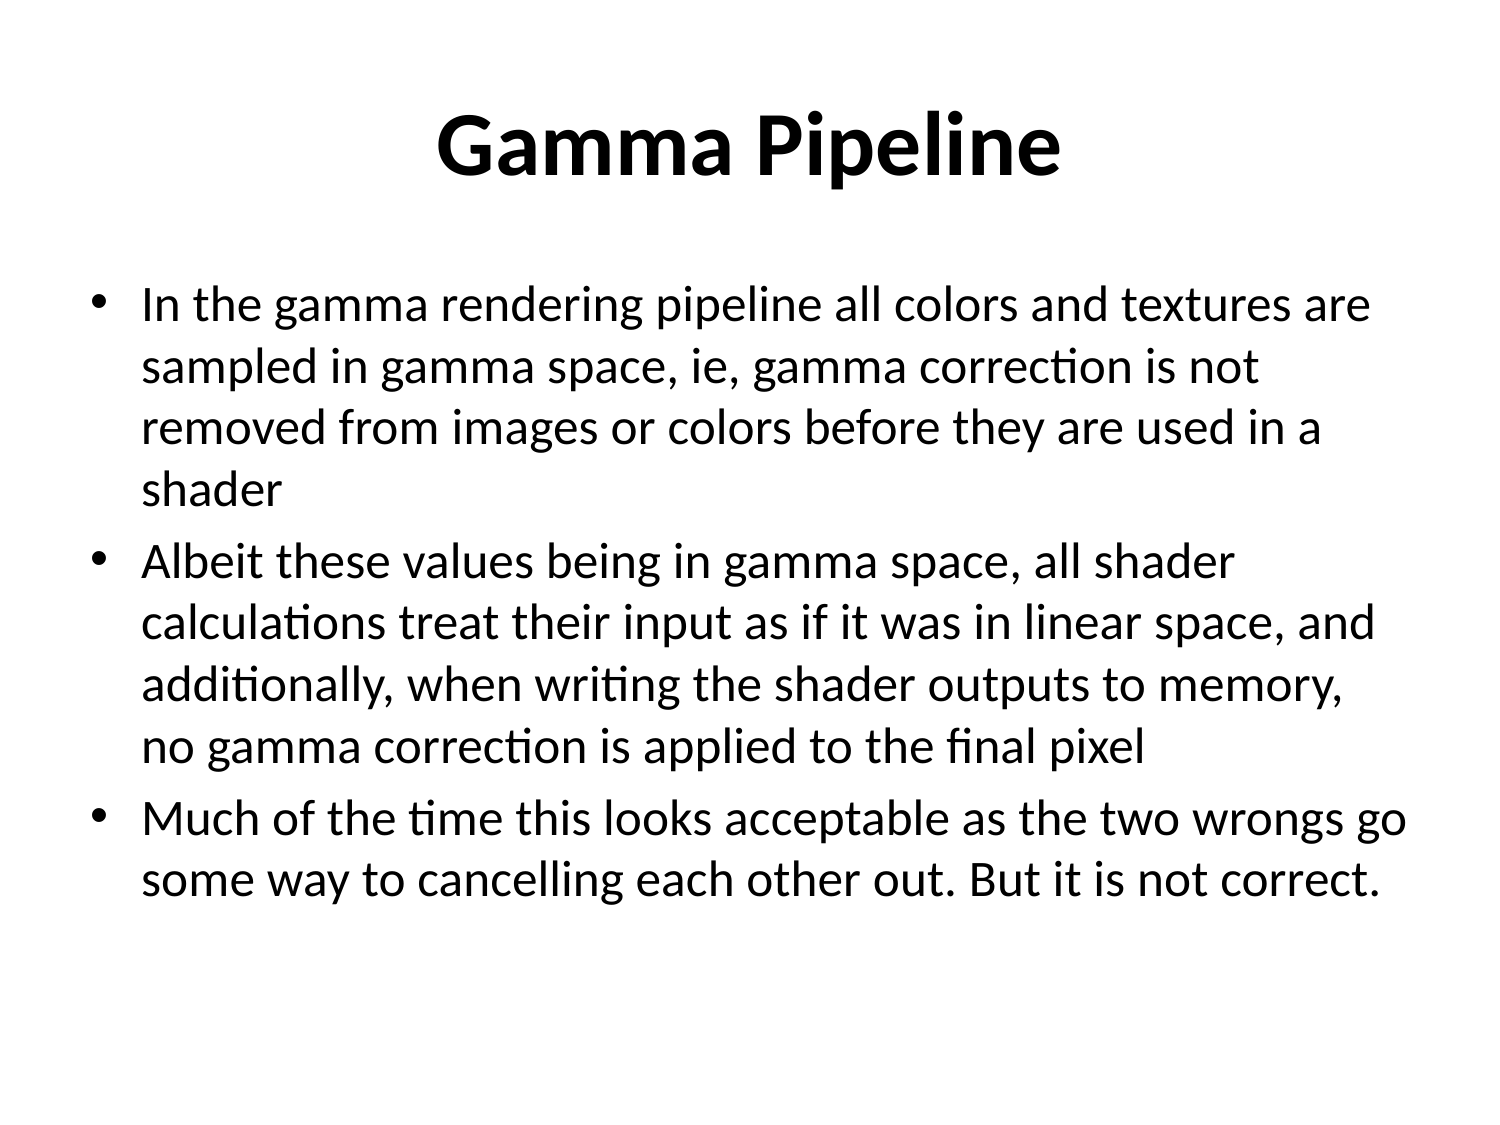

# Gamma Pipeline
In the gamma rendering pipeline all colors and textures are sampled in gamma space, ie, gamma correction is not removed from images or colors before they are used in a shader
Albeit these values being in gamma space, all shader calculations treat their input as if it was in linear space, and additionally, when writing the shader outputs to memory, no gamma correction is applied to the final pixel
Much of the time this looks acceptable as the two wrongs go some way to cancelling each other out. But it is not correct.